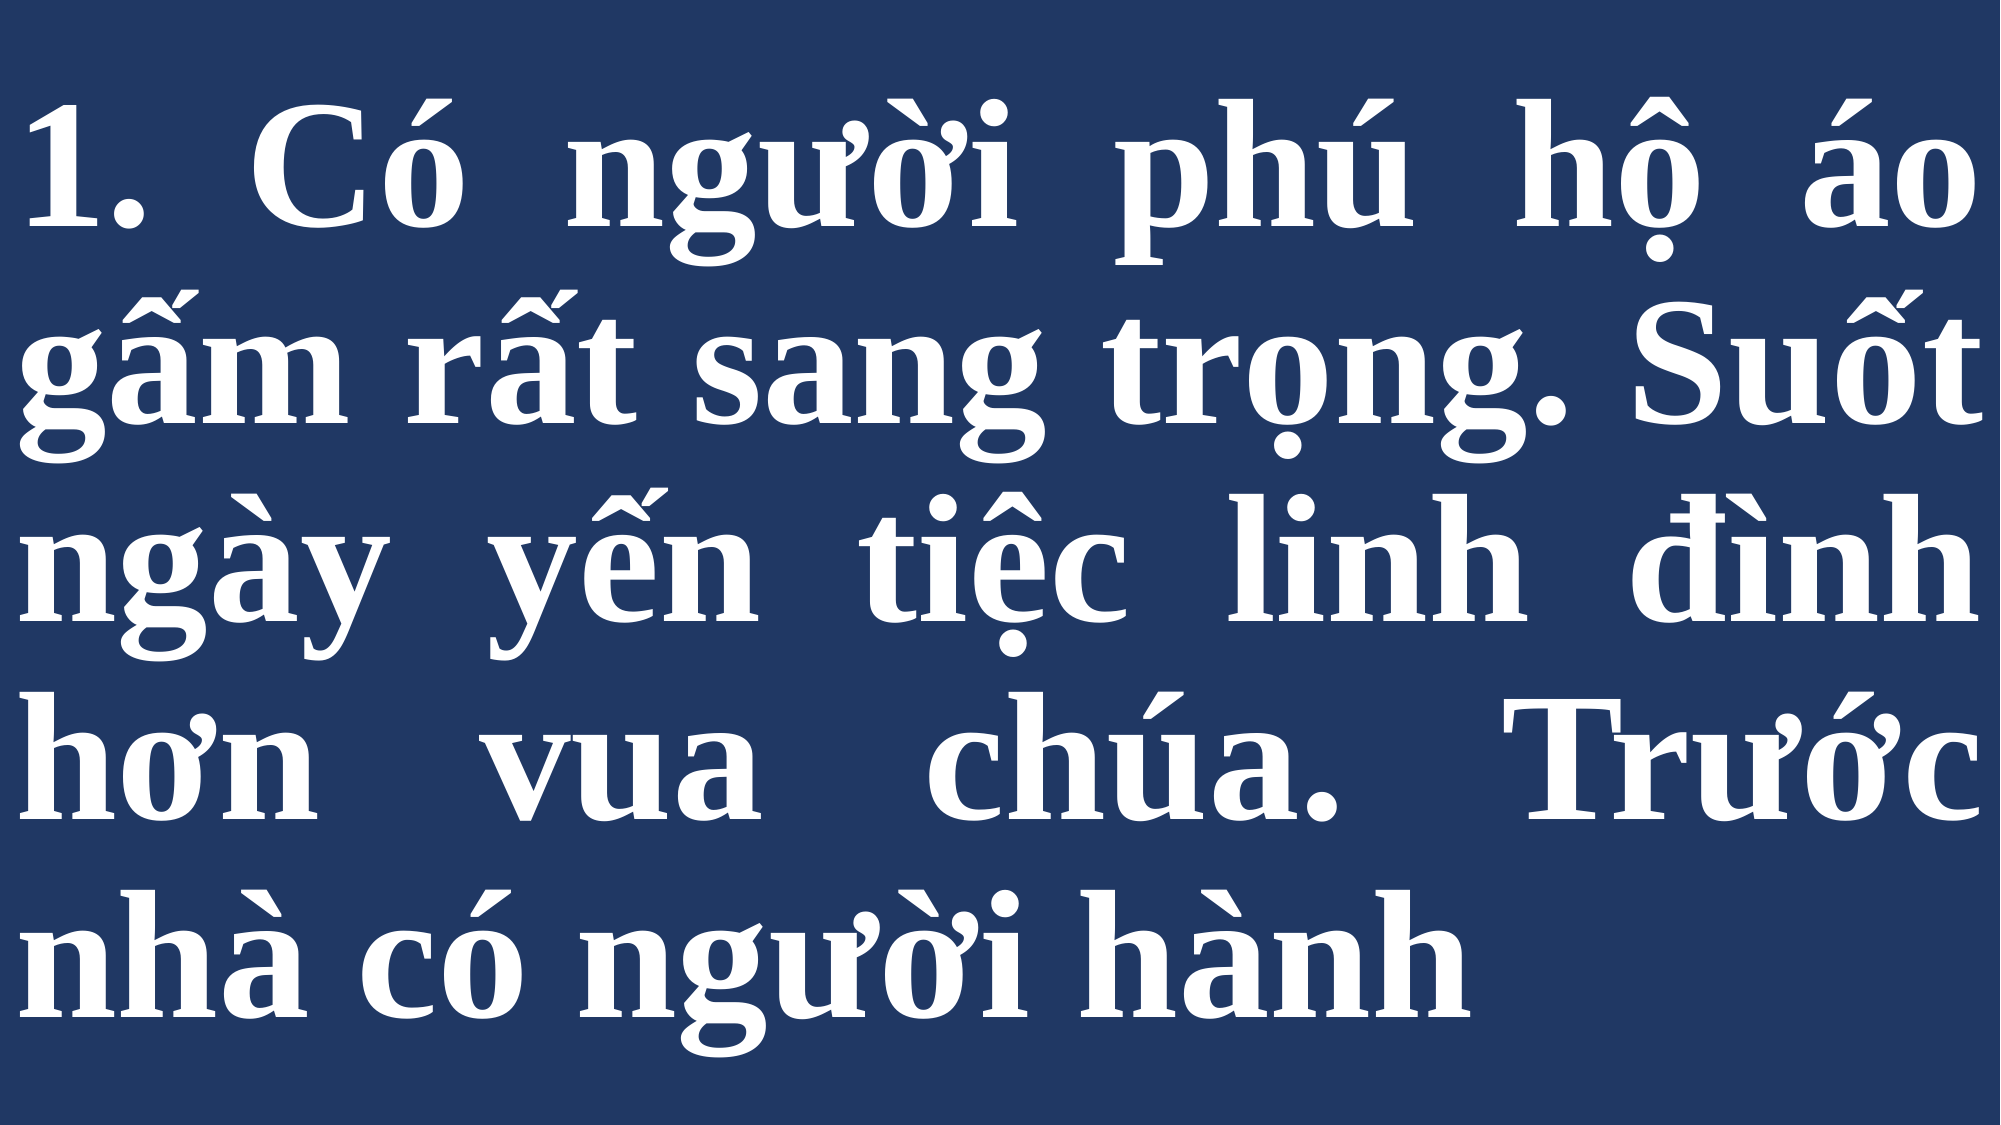

# 1. Có người phú hộ áo gấm rất sang trọng. Suốt ngày yến tiệc linh đình hơn vua chúa. Trước nhà có người hành